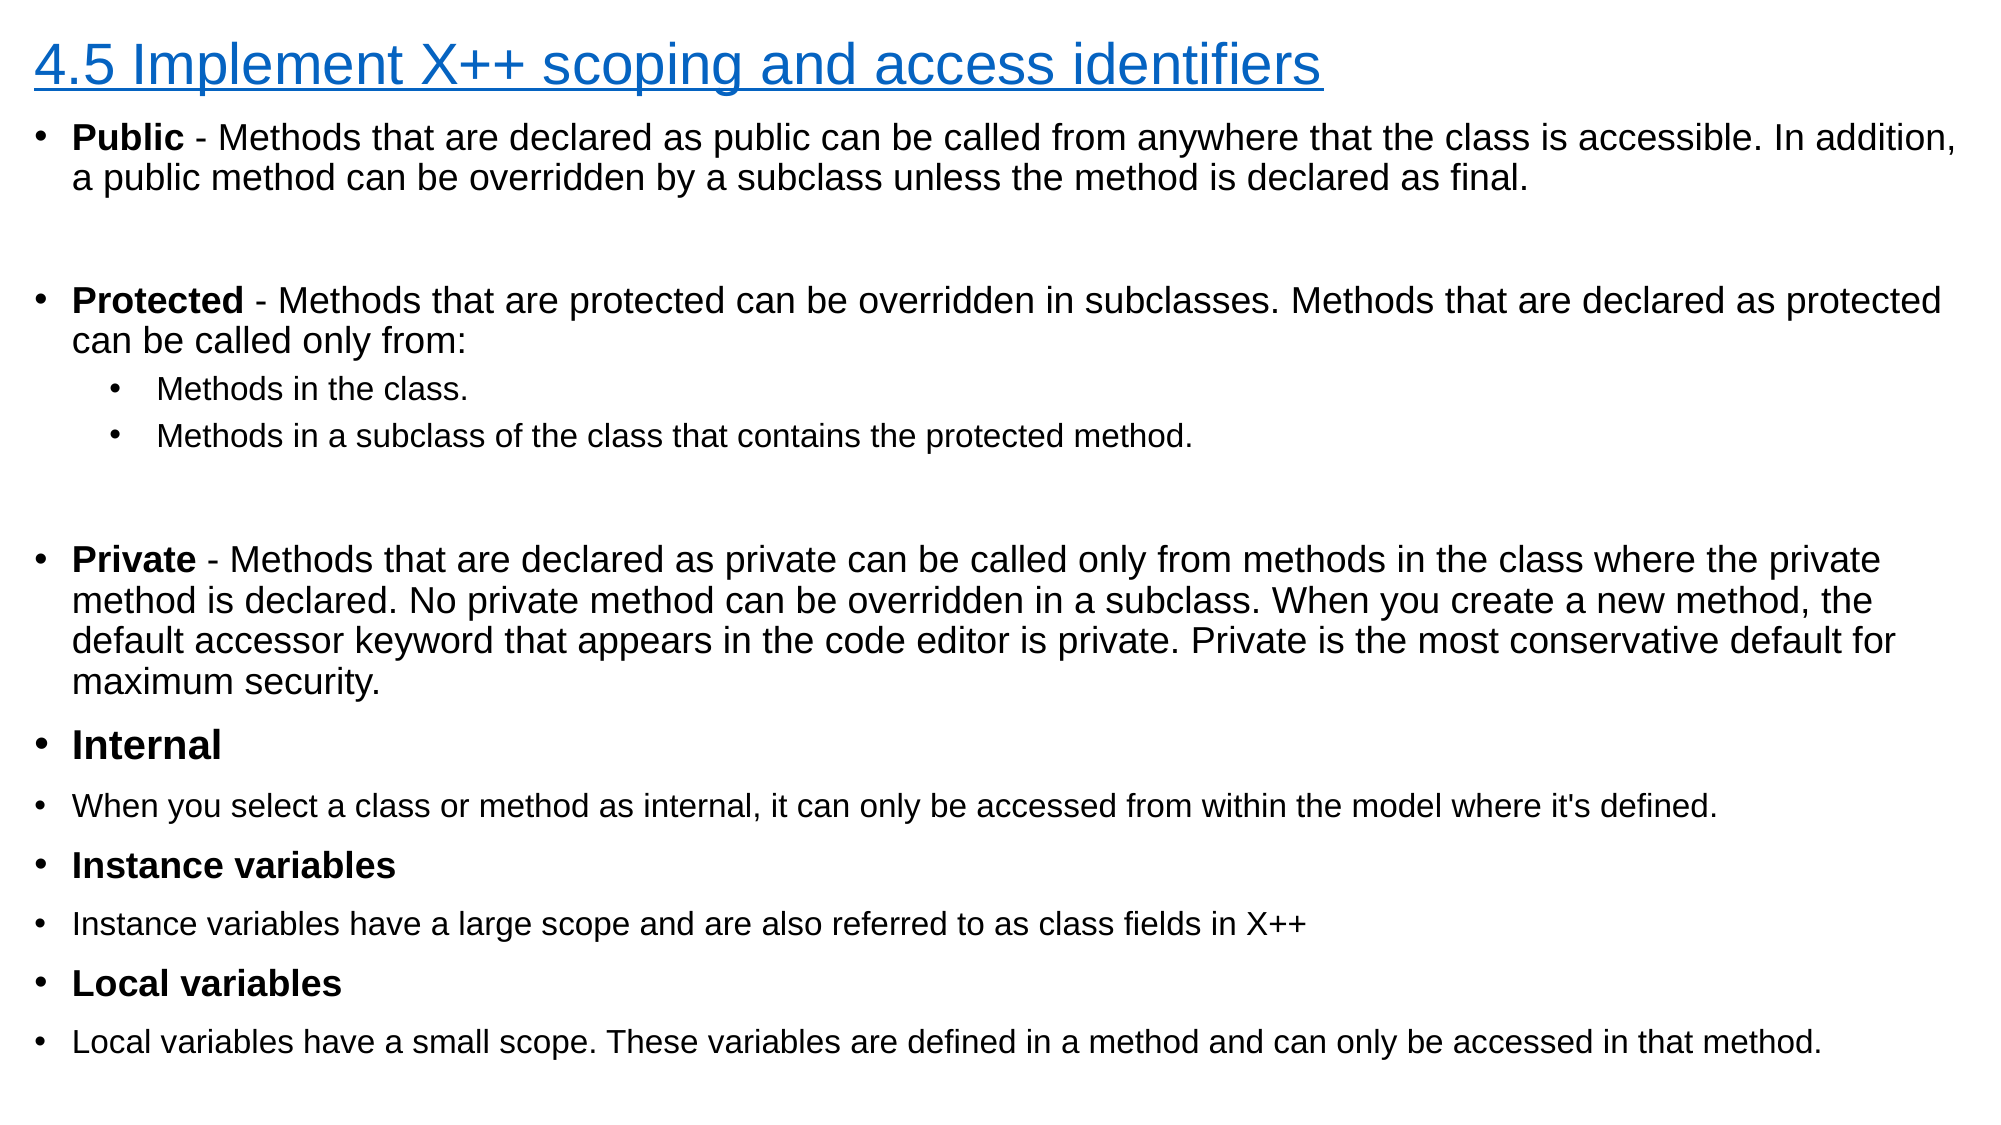

4.5 Implement X++ scoping and access identifiers
Public - Methods that are declared as public can be called from anywhere that the class is accessible. In addition, a public method can be overridden by a subclass unless the method is declared as final.

Protected - Methods that are protected can be overridden in subclasses. Methods that are declared as protected can be called only from:
Methods in the class.
Methods in a subclass of the class that contains the protected method.

Private - Methods that are declared as private can be called only from methods in the class where the private method is declared. No private method can be overridden in a subclass. When you create a new method, the default accessor keyword that appears in the code editor is private. Private is the most conservative default for maximum security.
Internal
When you select a class or method as internal, it can only be accessed from within the model where it's defined.
Instance variables
Instance variables have a large scope and are also referred to as class fields in X++
Local variables
Local variables have a small scope. These variables are defined in a method and can only be accessed in that method.